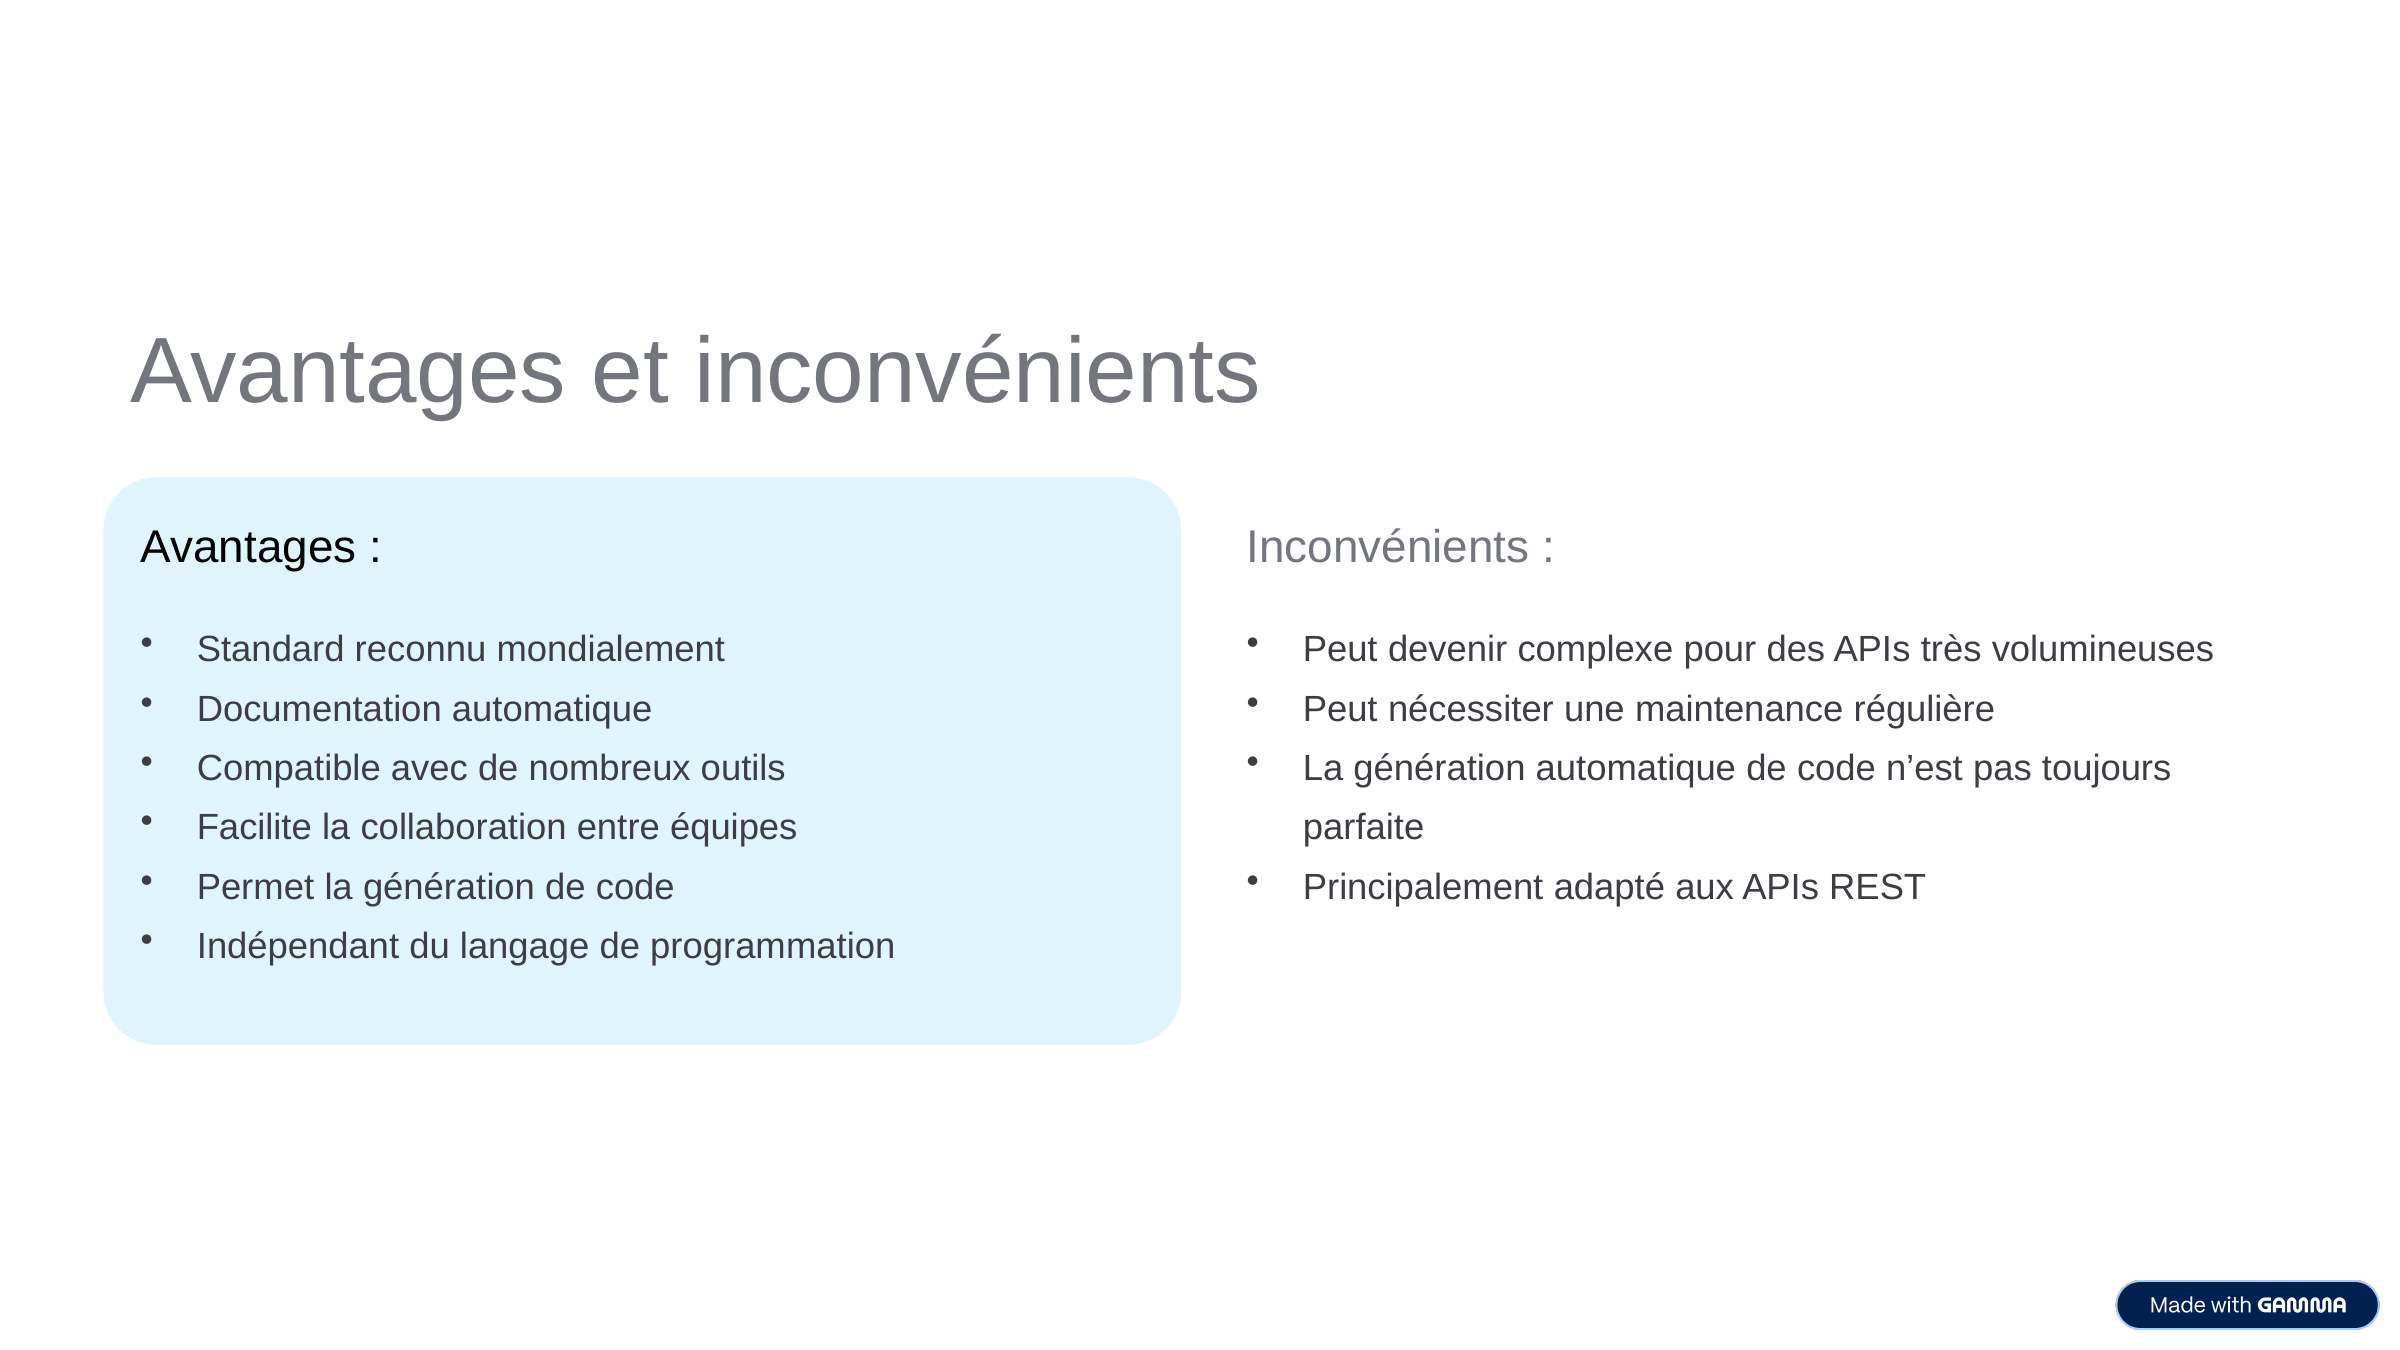

Avantages et inconvénients

Avantages :
Inconvénients :
Standard reconnu mondialement
Documentation automatique
Compatible avec de nombreux outils
Facilite la collaboration entre équipes
Permet la génération de code
Indépendant du langage de programmation
Peut devenir complexe pour des APIs très volumineuses
Peut nécessiter une maintenance régulière
La génération automatique de code n’est pas toujours parfaite
Principalement adapté aux APIs REST